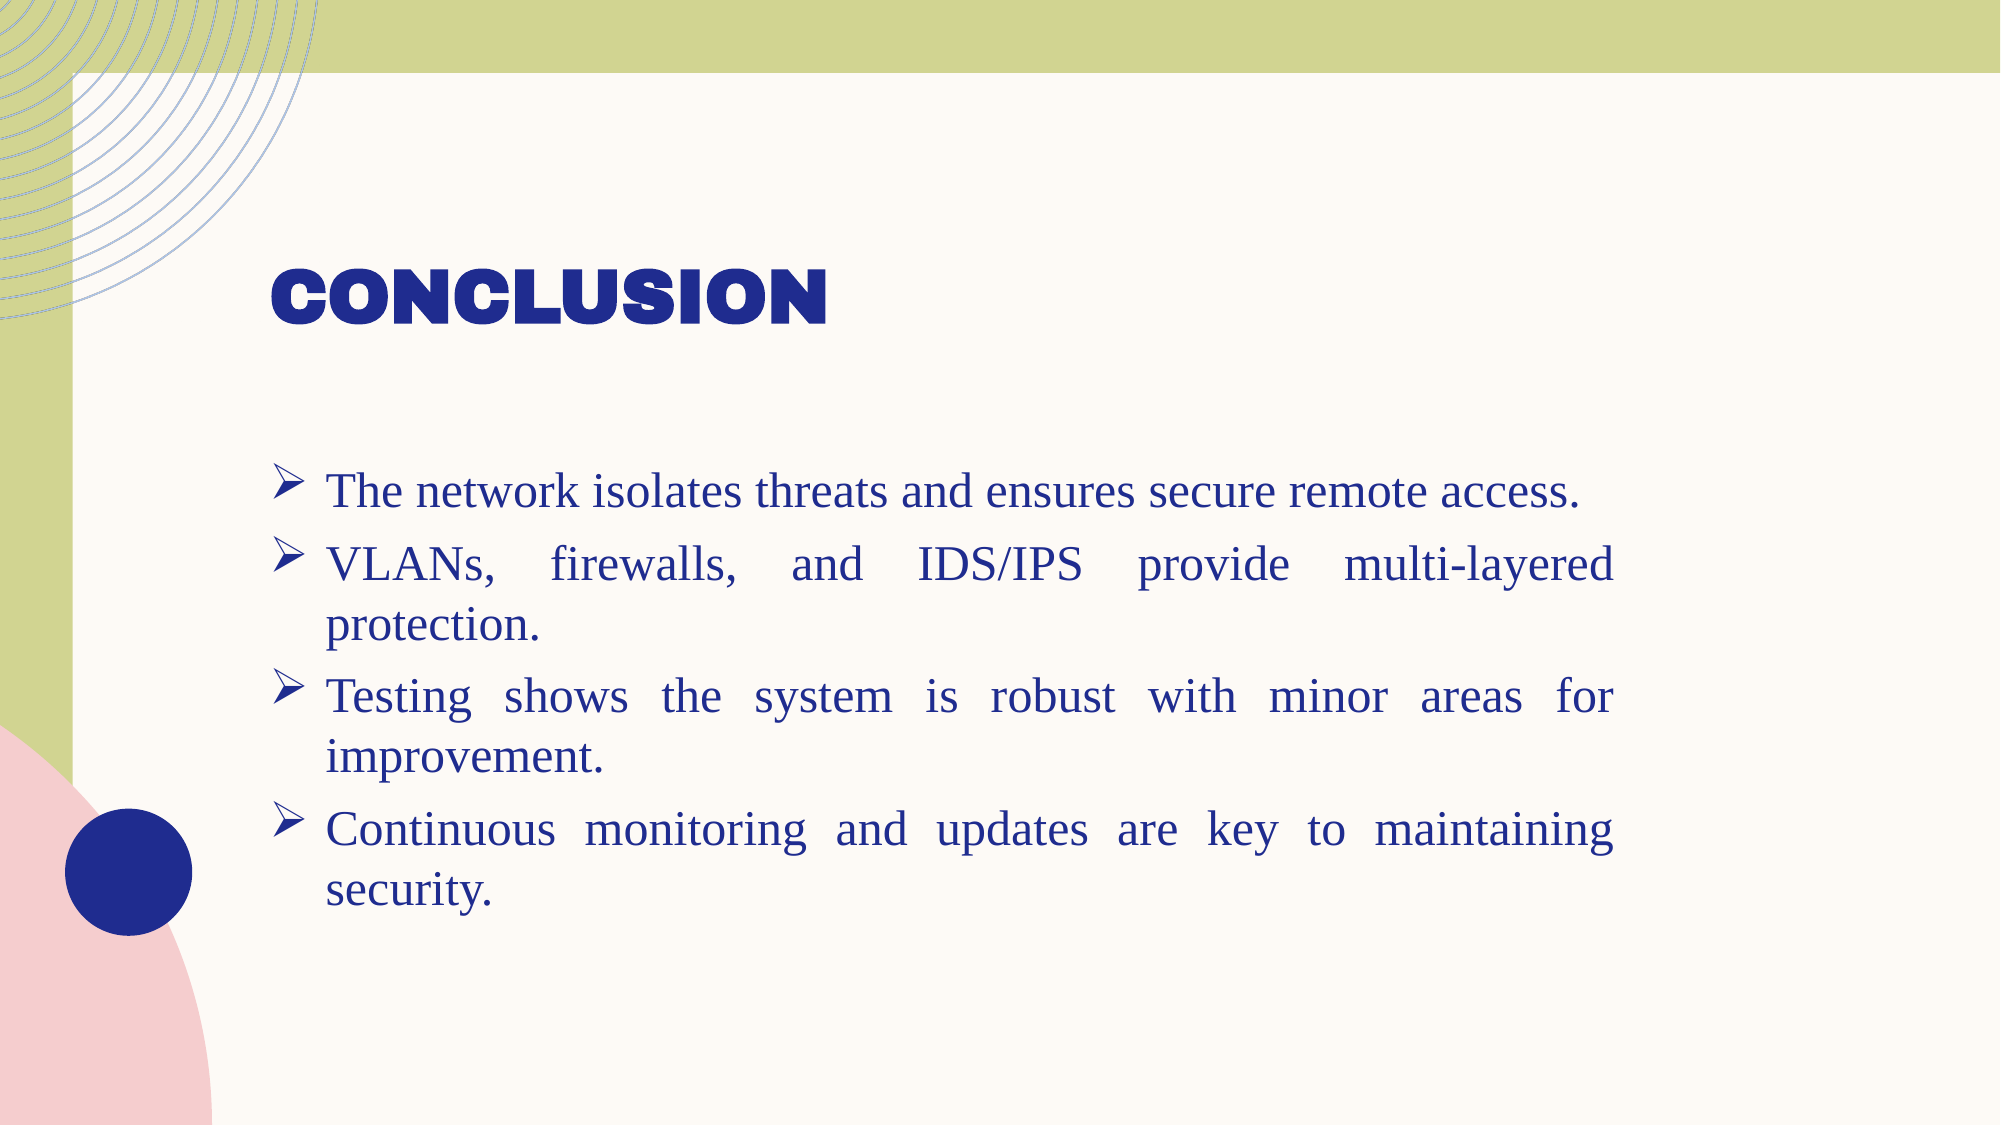

# Conclusion

The network isolates threats and ensures secure remote access.
VLANs, firewalls, and IDS/IPS provide multi-layered protection.
Testing shows the system is robust with minor areas for improvement.
Continuous monitoring and updates are key to maintaining security.